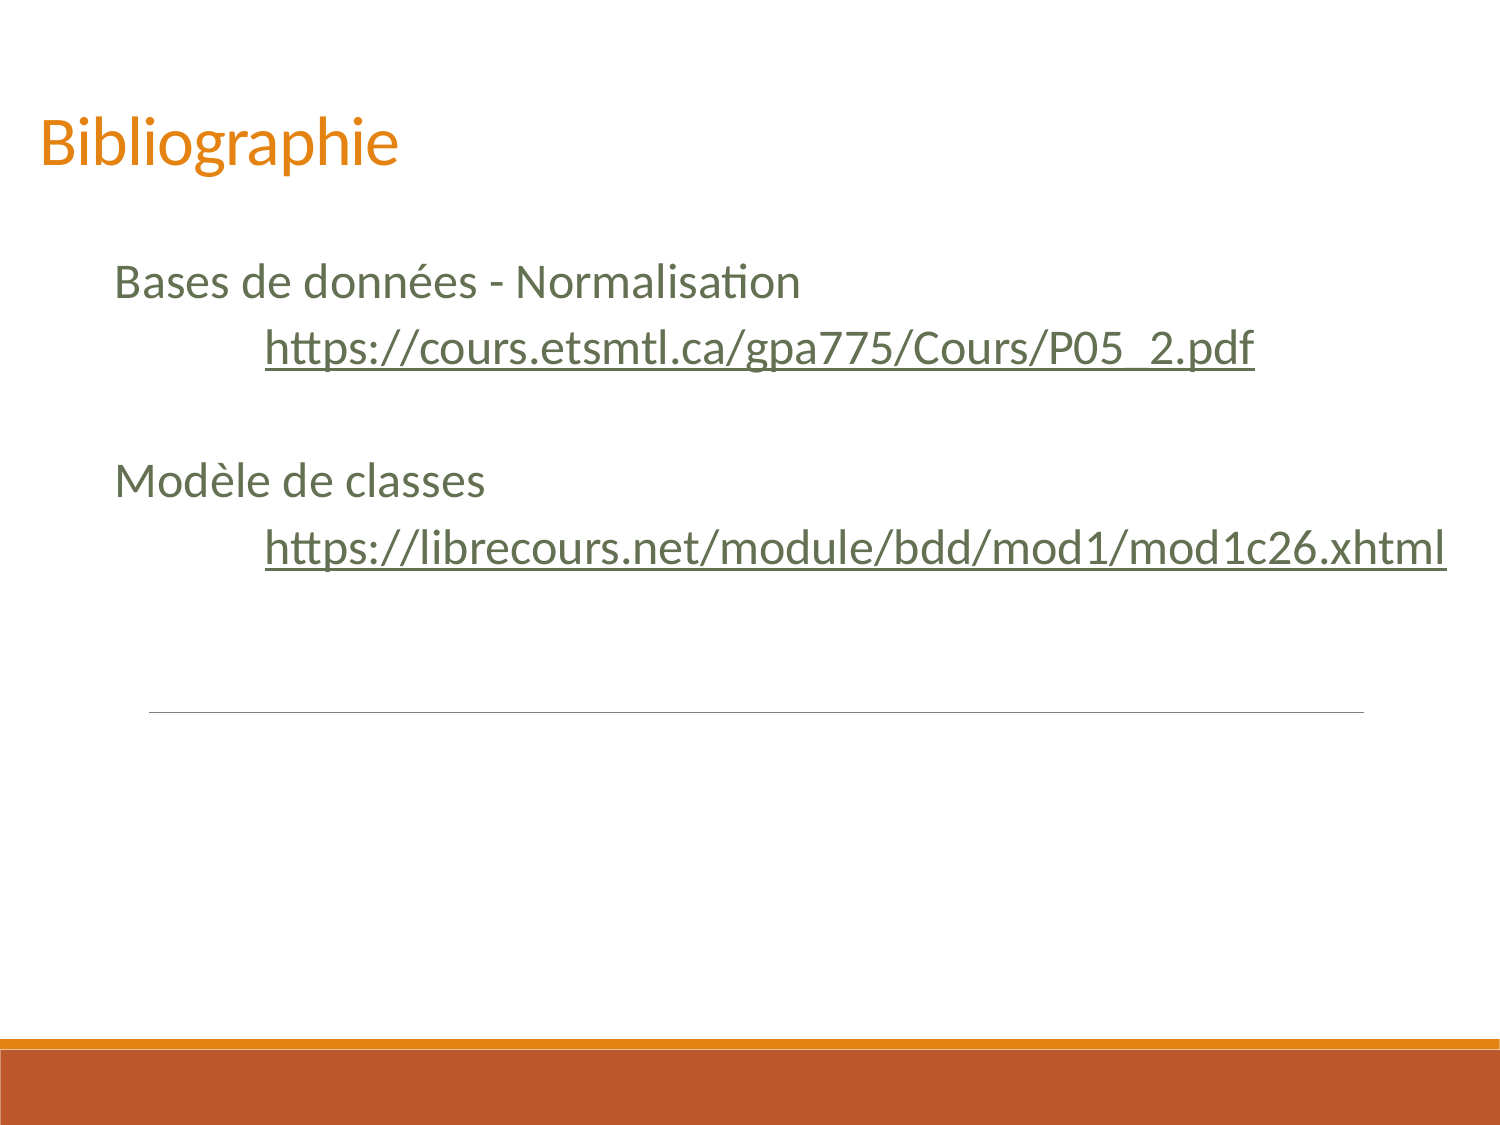

# Bibliographie

Bases de données - Normalisation
	https://cours.etsmtl.ca/gpa775/Cours/P05_2.pdf

Modèle de classes
	https://librecours.net/module/bdd/mod1/mod1c26.xhtml